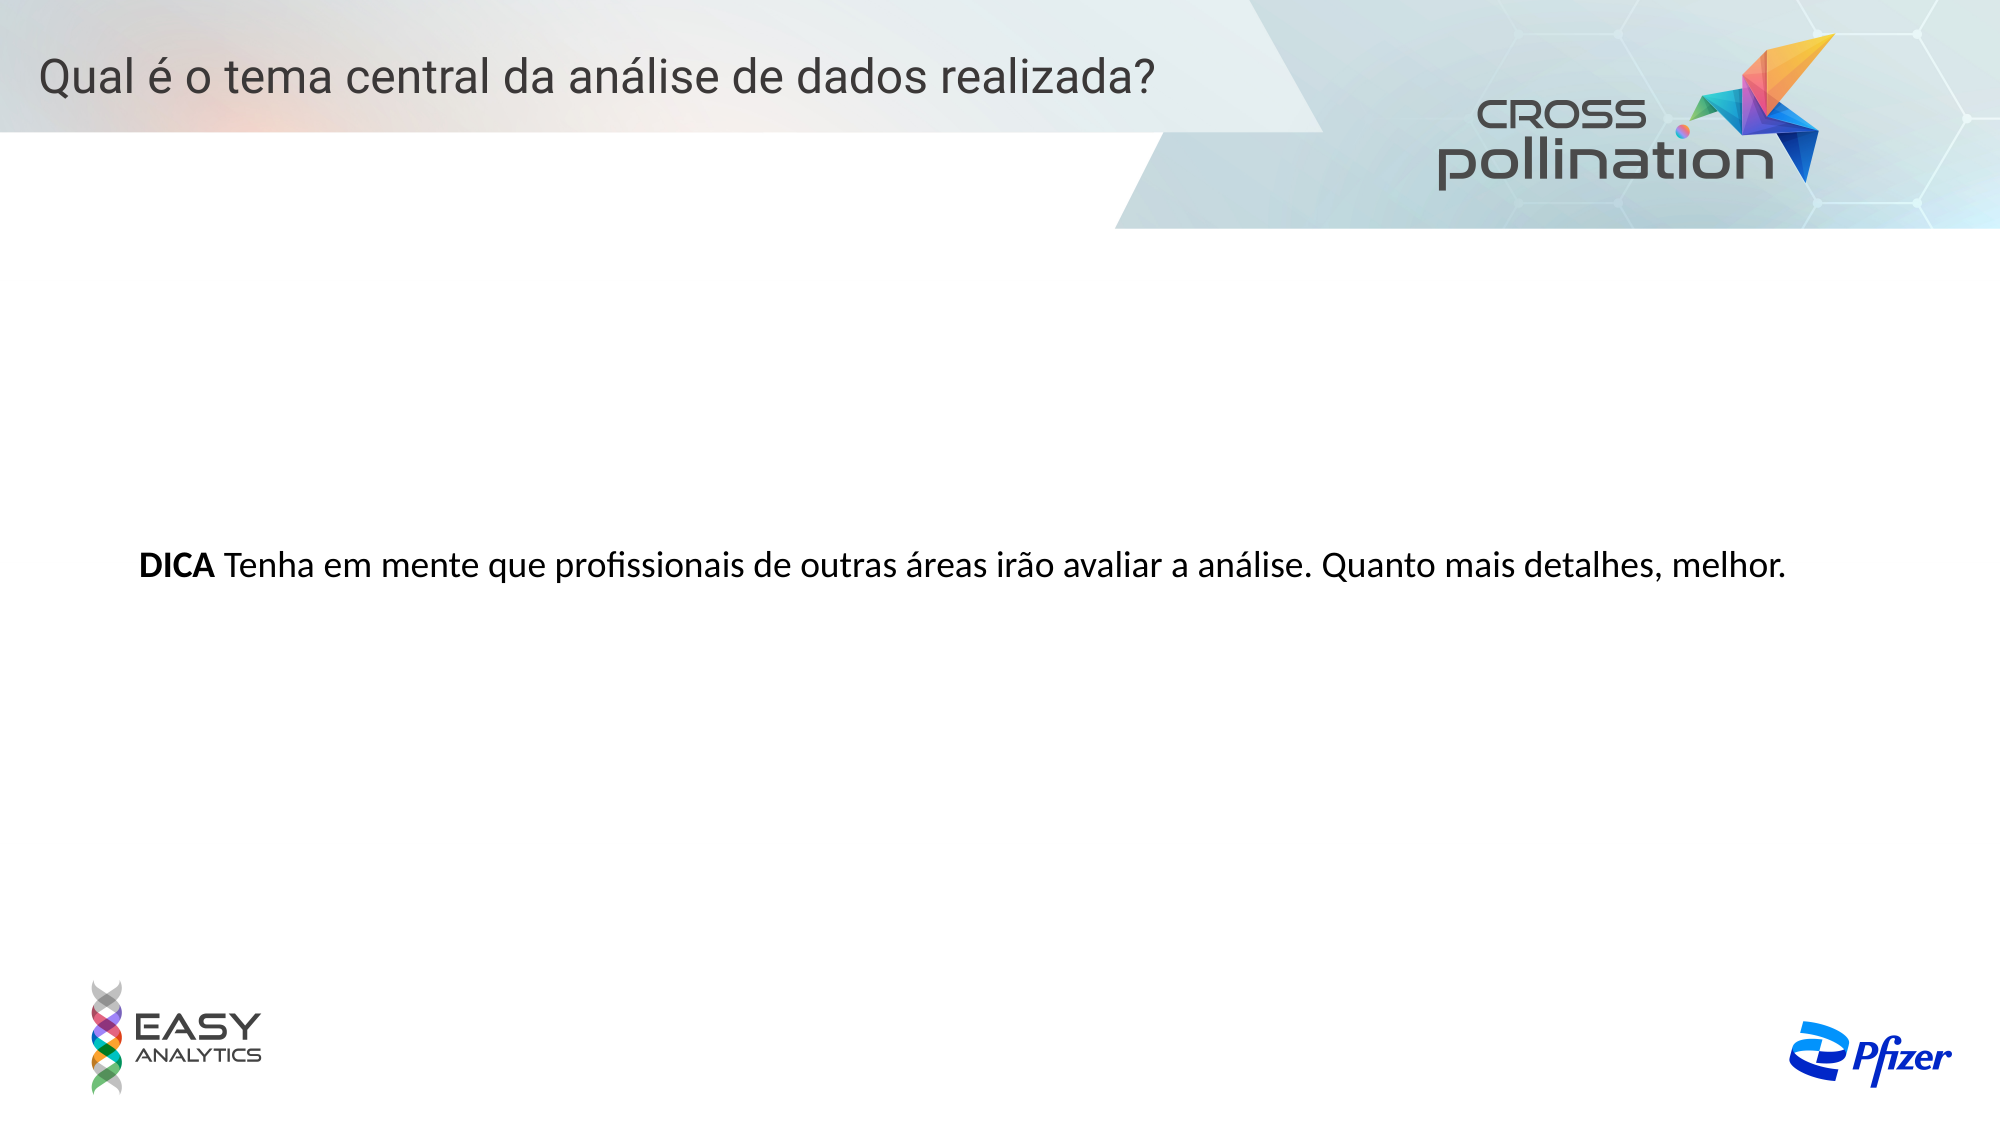

Qual é o tema central da análise de dados realizada?
DICA Tenha em mente que profissionais de outras áreas irão avaliar a análise. Quanto mais detalhes, melhor.